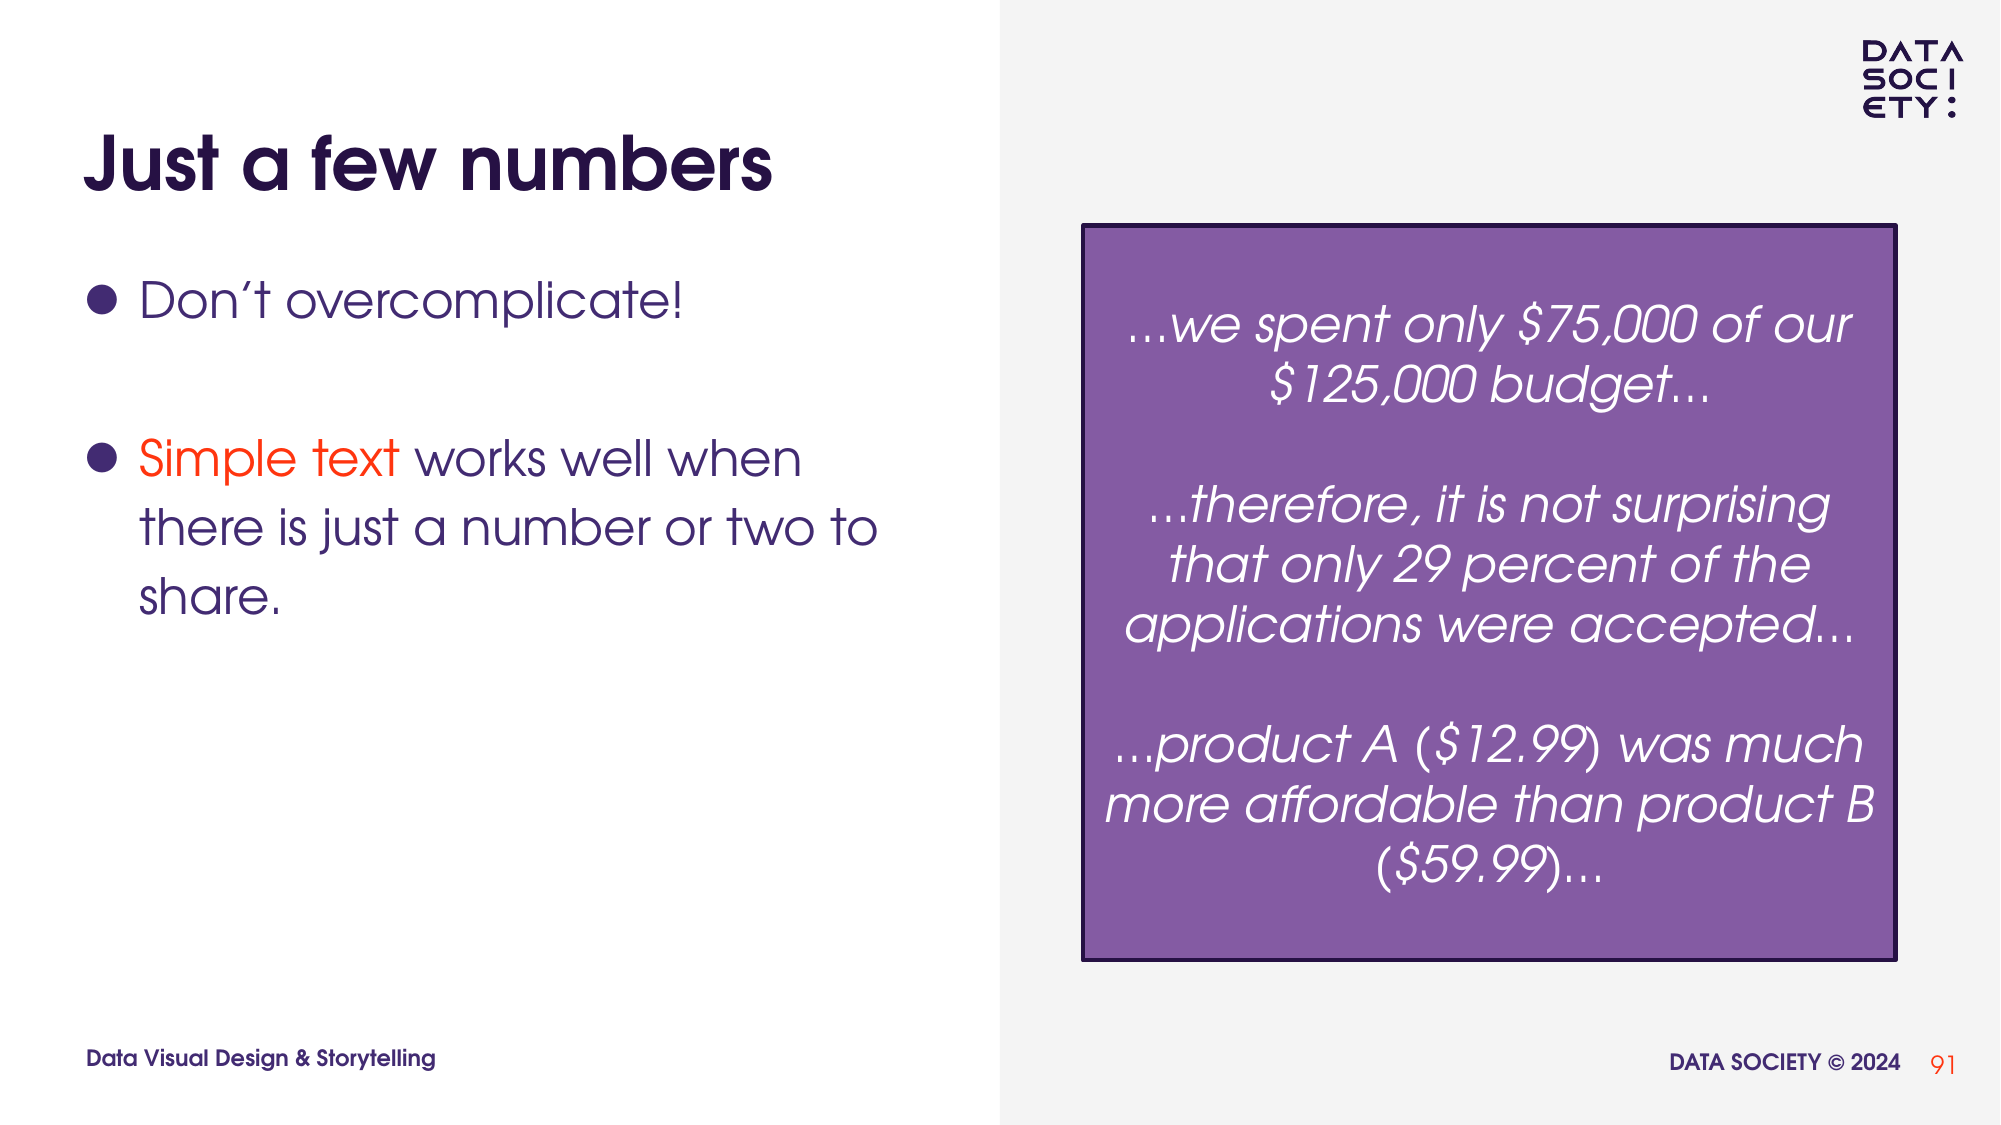

# Just a few numbers

…we spent only $75,000 of our $125,000 budget…

…therefore, it is not surprising that only 29 percent of the applications were accepted…

…product A ($12.99) was much more affordable than product B ($59.99)…

Don’t overcomplicate!

Simple text works well when there is just a number or two to share.

91